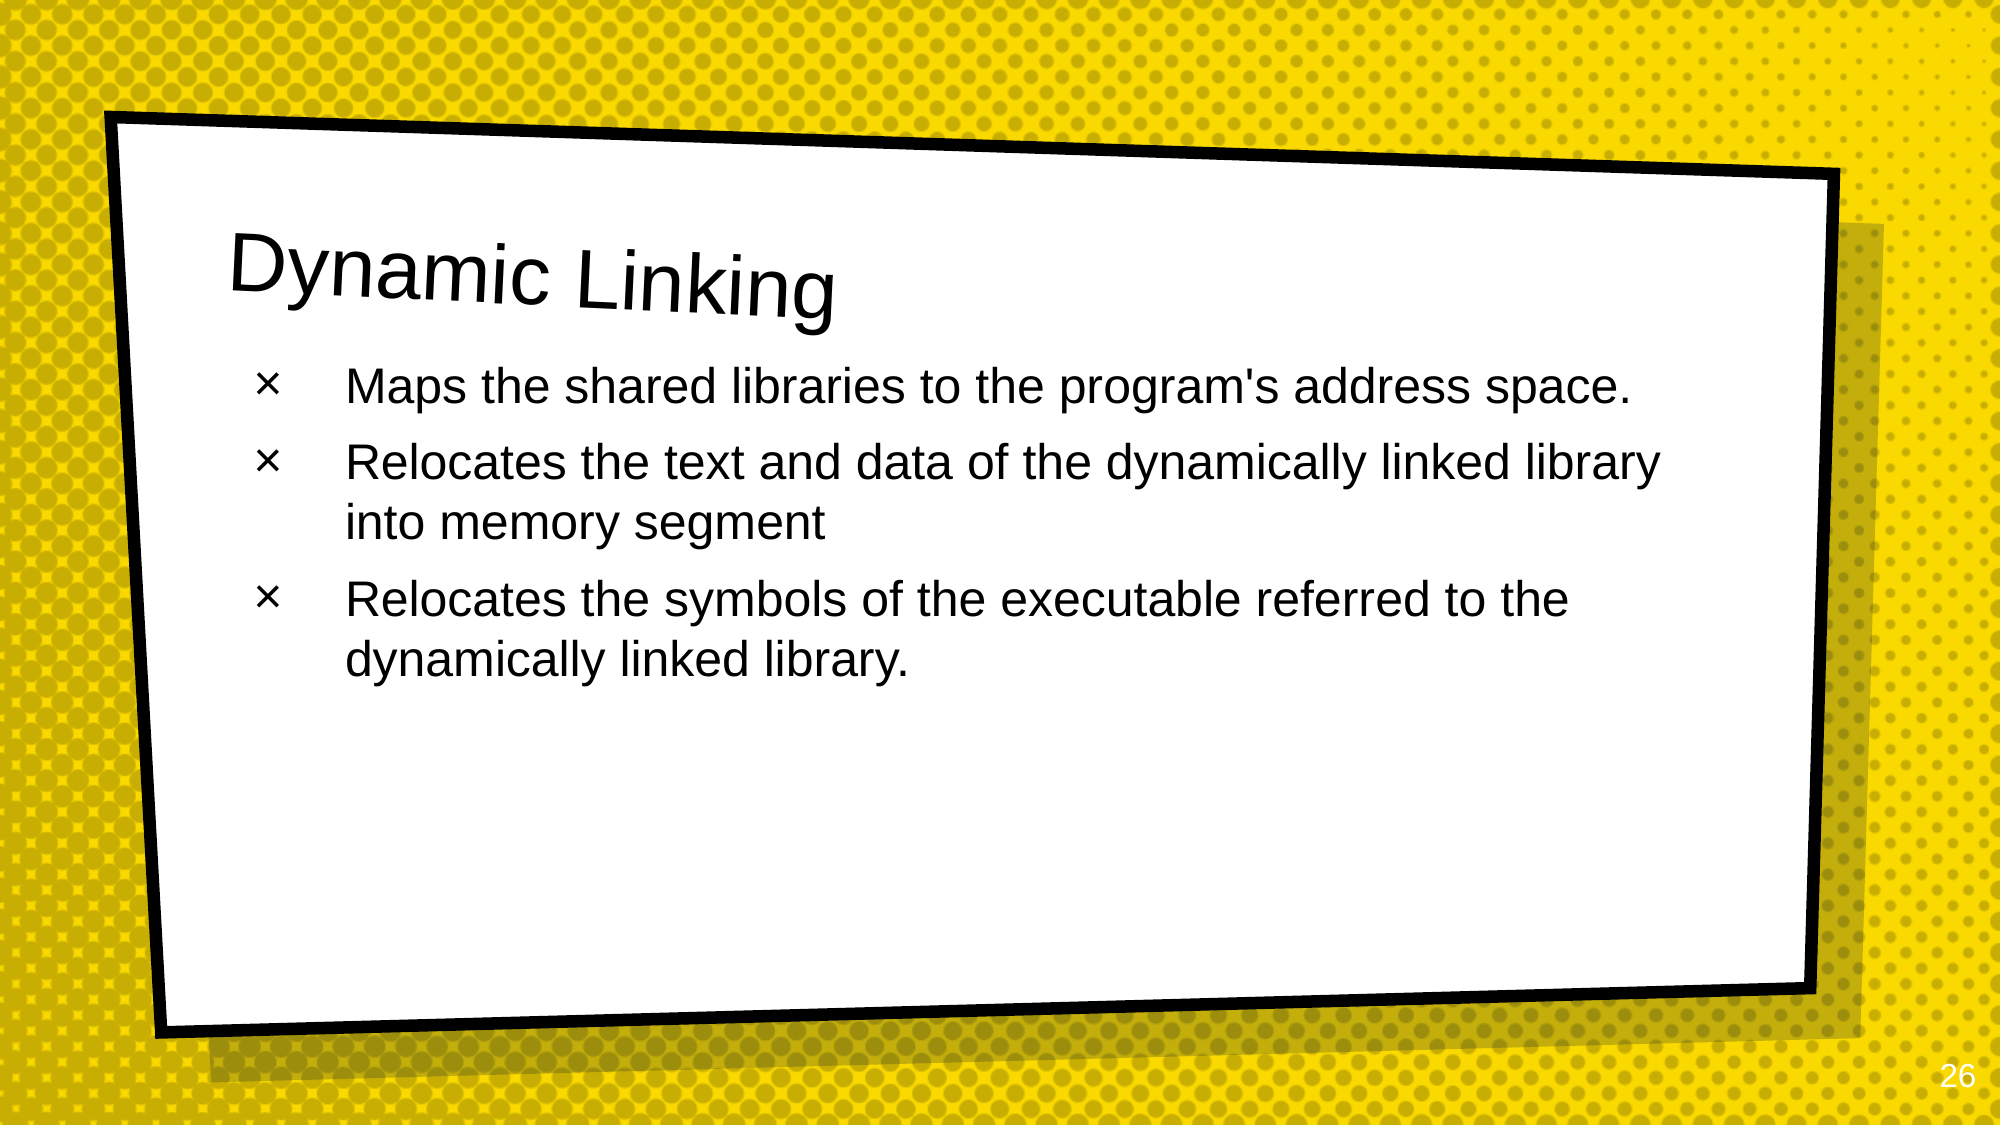

# Dynamic Linking
Maps the shared libraries to the program's address space.
Relocates the text and data of the dynamically linked library into memory segment
Relocates the symbols of the executable referred to the dynamically linked library.

26